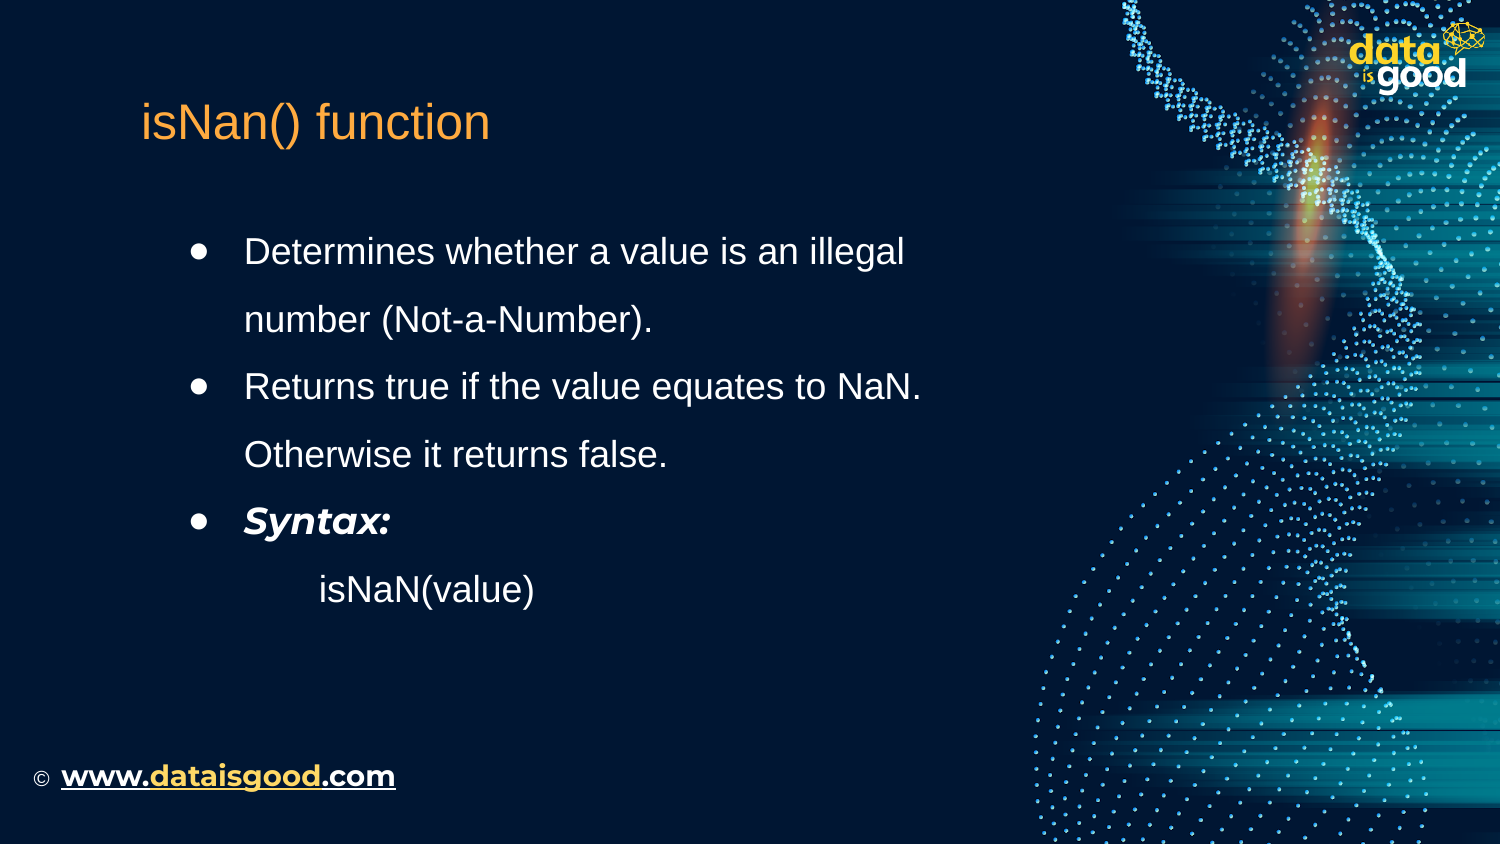

# isNan() function
Determines whether a value is an illegal number (Not-a-Number).
Returns true if the value equates to NaN. Otherwise it returns false.
Syntax:
isNaN(value)